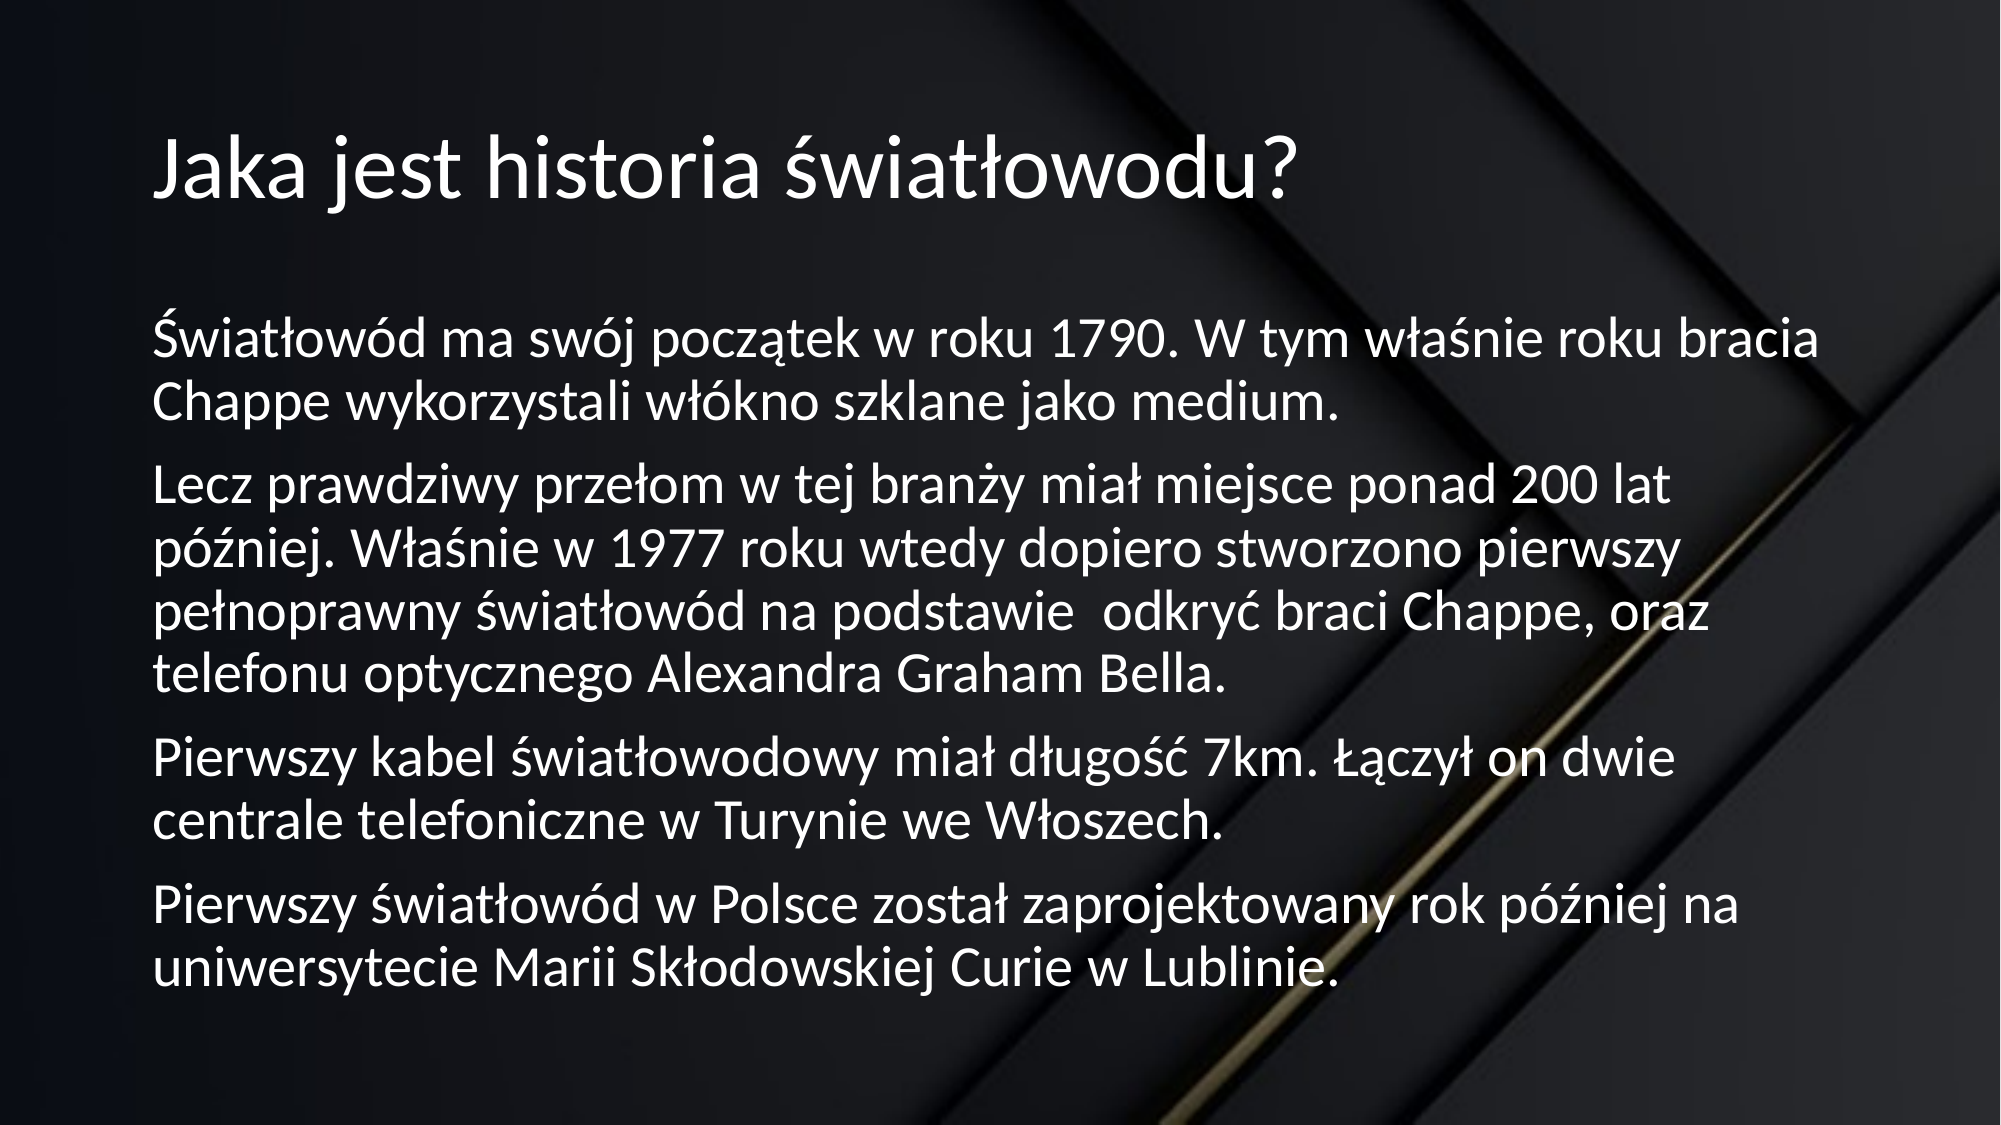

# Jaka jest historia światłowodu?
Światłowód ma swój początek w roku 1790. W tym właśnie roku bracia Chappe wykorzystali włókno szklane jako medium.
Lecz prawdziwy przełom w tej branży miał miejsce ponad 200 lat później. Właśnie w 1977 roku wtedy dopiero stworzono pierwszy pełnoprawny światłowód na podstawie  odkryć braci Chappe, oraz telefonu optycznego Alexandra Graham Bella.
Pierwszy kabel światłowodowy miał długość 7km. Łączył on dwie centrale telefoniczne w Turynie we Włoszech.
Pierwszy światłowód w Polsce został zaprojektowany rok później na uniwersytecie Marii Skłodowskiej Curie w Lublinie.